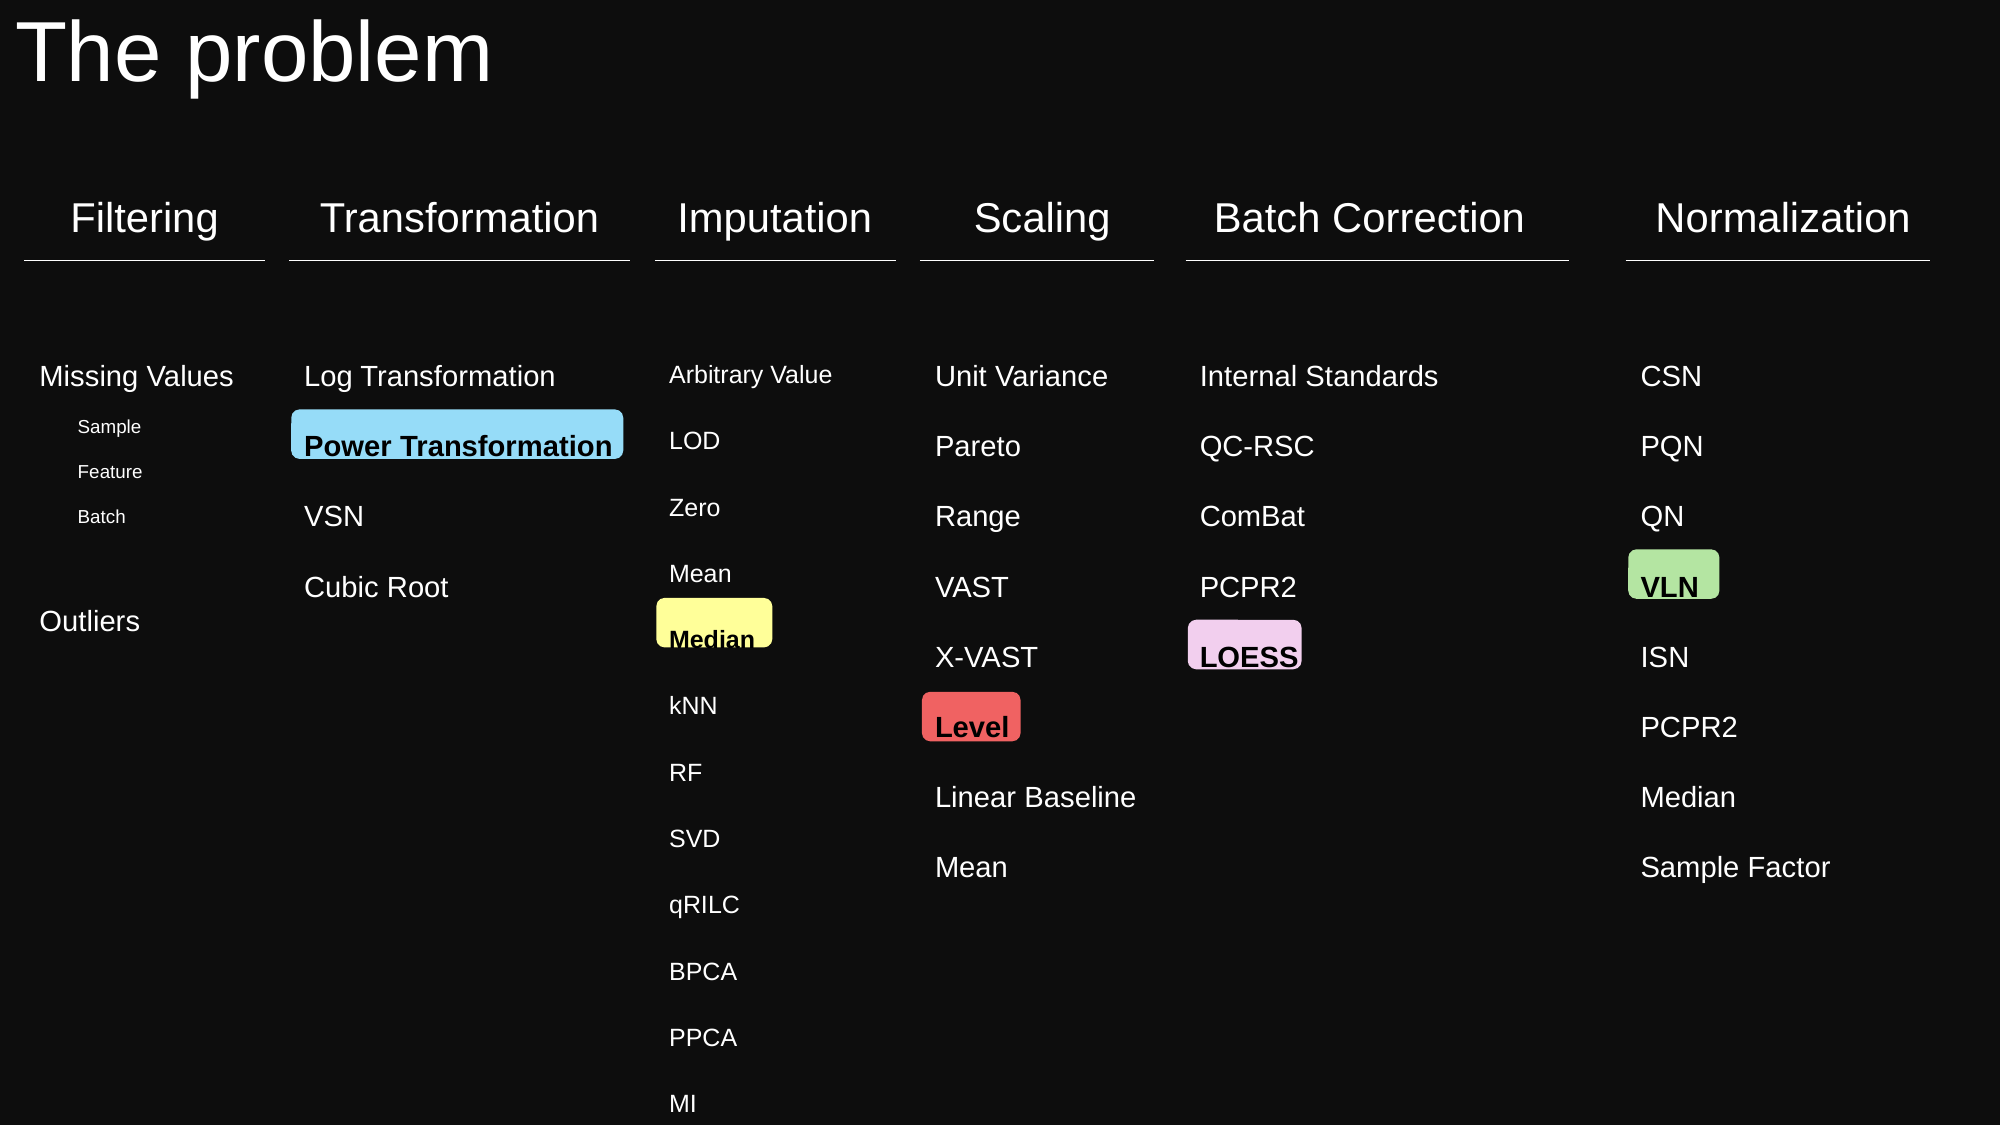

# The problem
Filtering
Missing Values
Sample
Feature
Batch

Outliers

Transformation
Log Transformation
Power Transformation
VSN
Cubic Root
Imputation
Arbitrary Value
LOD
Zero
Mean
Median
kNN
RF
SVD
qRILC
BPCA
PPCA
MI
Scaling
Unit Variance
Pareto
Range
VAST
X-VAST
Level
Linear Baseline
Mean
Batch Correction
Internal Standards
QC-RSC
ComBat
PCPR2
LOESS
Normalization
CSN
PQN
QN
VLN
ISN
PCPR2
Median
Sample Factor